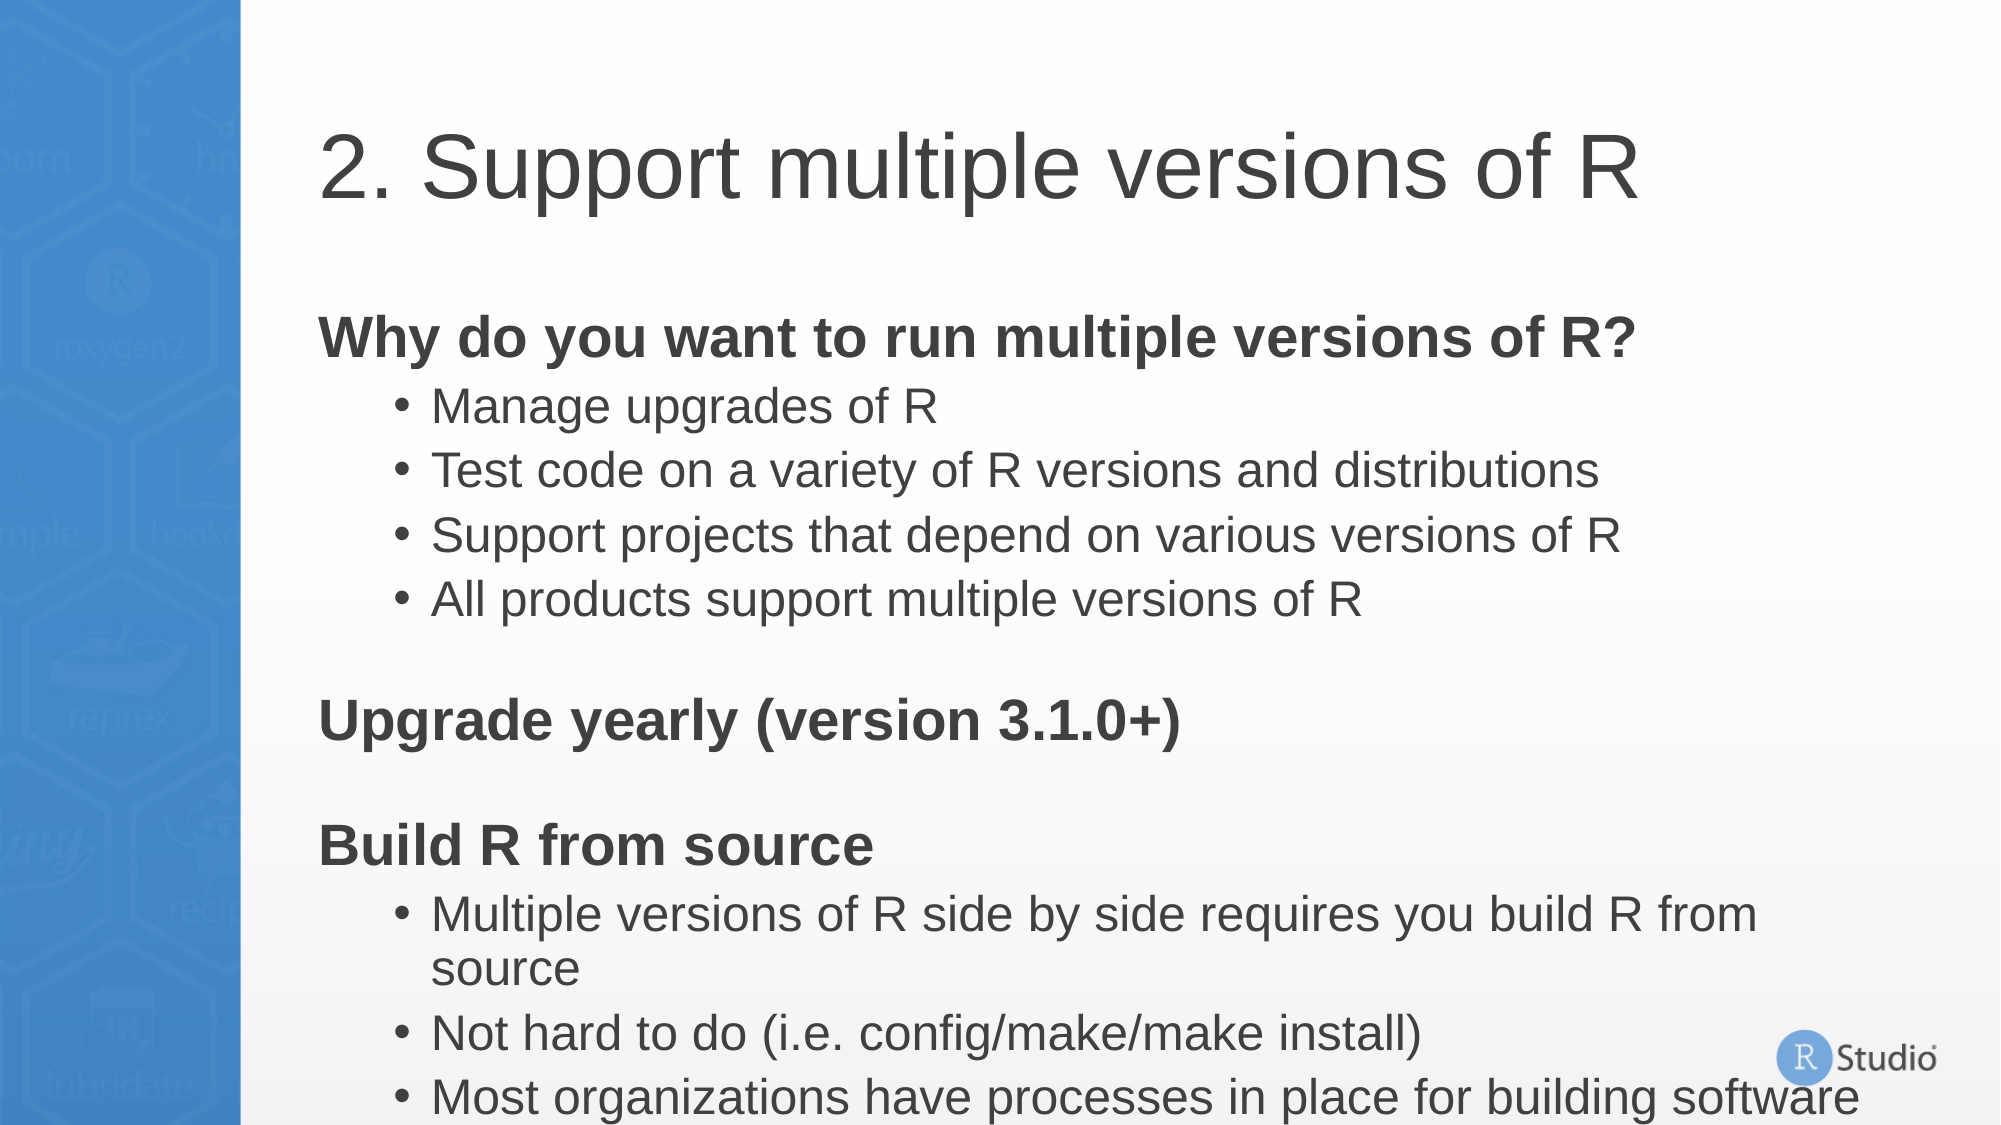

# 2. Support multiple versions of R
Why do you want to run multiple versions of R?
Manage upgrades of R
Test code on a variety of R versions and distributions
Support projects that depend on various versions of R
All products support multiple versions of R
Upgrade yearly (version 3.1.0+)
Build R from source
Multiple versions of R side by side requires you build R from source
Not hard to do (i.e. config/make/make install)
Most organizations have processes in place for building software
Instructions